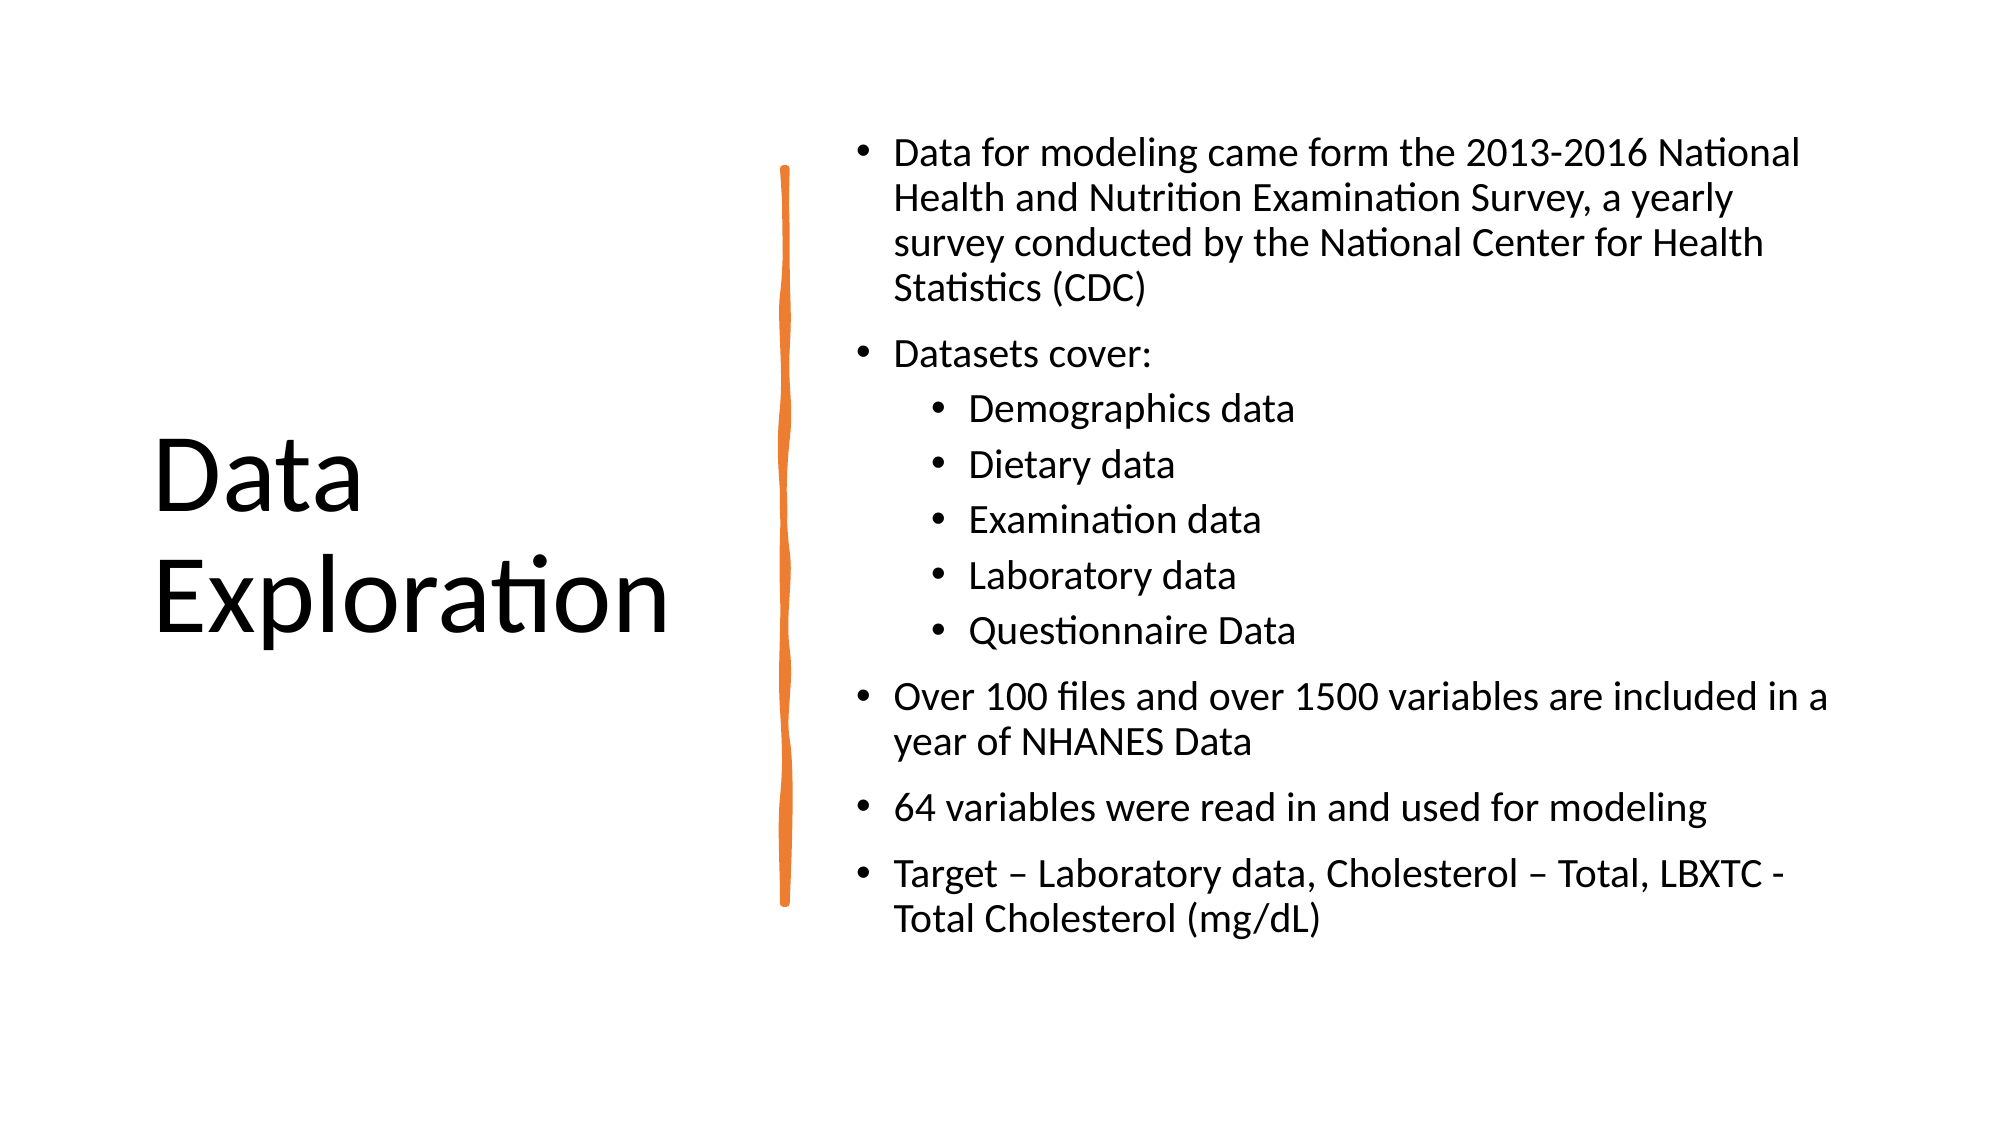

# Data Exploration
Data for modeling came form the 2013-2016 National Health and Nutrition Examination Survey, a yearly survey conducted by the National Center for Health Statistics (CDC)
Datasets cover:
Demographics data
Dietary data
Examination data
Laboratory data
Questionnaire Data
Over 100 files and over 1500 variables are included in a year of NHANES Data
64 variables were read in and used for modeling
Target – Laboratory data, Cholesterol – Total, LBXTC - Total Cholesterol (mg/dL)